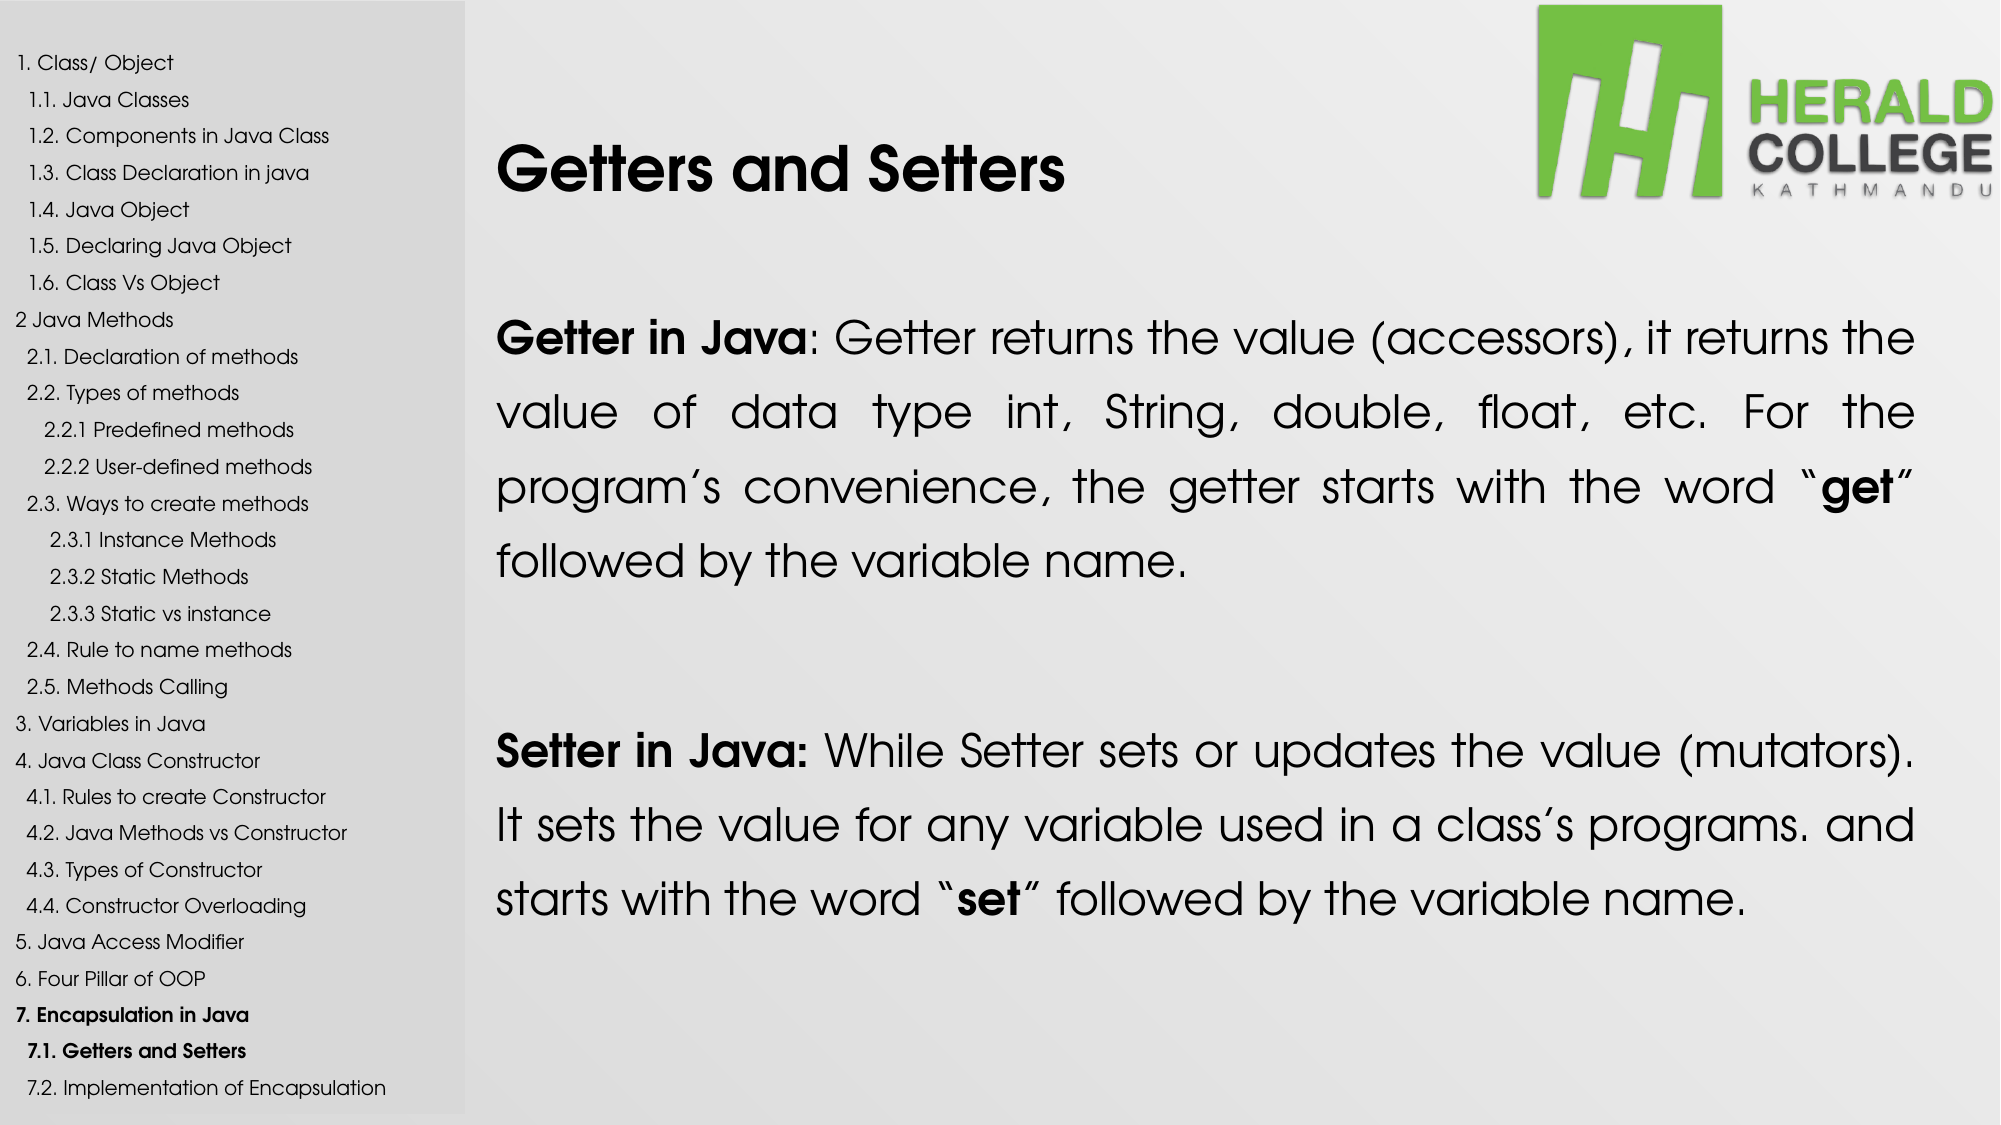

1. Class/ Object
  1.1. Java Classes
  1.2. Components in Java Class
  1.3. Class Declaration in java
  1.4. Java Object
  1.5. Declaring Java Object
  1.6. Class Vs Object
2 Java Methods
  2.1. Declaration of methods
  2.2. Types of methods
     2.2.1 Predefined methods
     2.2.2 User-defined methods
  2.3. Ways to create methods
      2.3.1 Instance Methods
      2.3.2 Static Methods
      2.3.3 Static vs instance
  2.4. Rule to name methods
  2.5. Methods Calling
3. Variables in Java
4. Java Class Constructor
  4.1. Rules to create Constructor
  4.2. Java Methods vs Constructor
  4.3. Types of Constructor
  4.4. Constructor Overloading
5. Java Access Modifier
6. Four Pillar of OOP
7. Encapsulation in Java
  7.1. Getters and Setters
  7.2. Implementation of Encapsulation

Getters and Setters

Getter in Java: Getter returns the value (accessors), it returns the value of data type int, String, double, float, etc. For the program’s convenience, the getter starts with the word “get” followed by the variable name.

Setter in Java: While Setter sets or updates the value (mutators). It sets the value for any variable used in a class’s programs. and starts with the word “set” followed by the variable name.